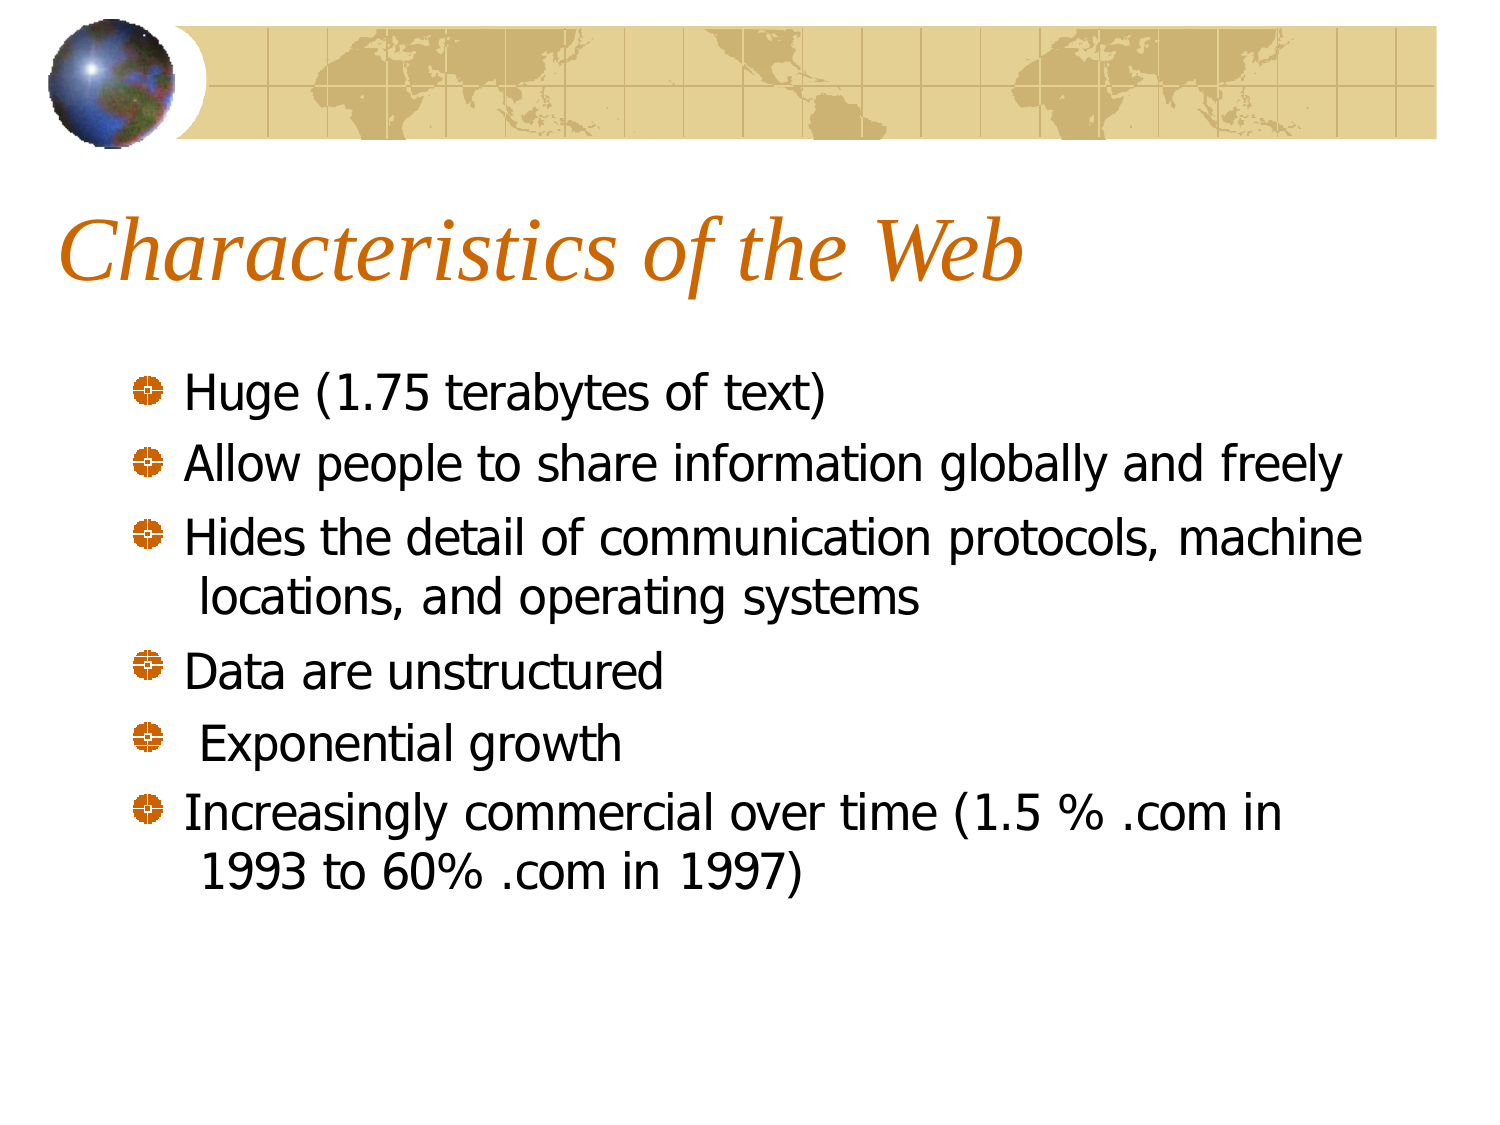

# Characteristics of the Web
Huge (1.75 terabytes of text)
Allow people to share information globally and freely
Hides the detail of communication protocols, machine  locations, and operating systems
Data are unstructured  Exponential growth
Increasingly commercial over time (1.5 % .com in  1993 to 60% .com in 1997)